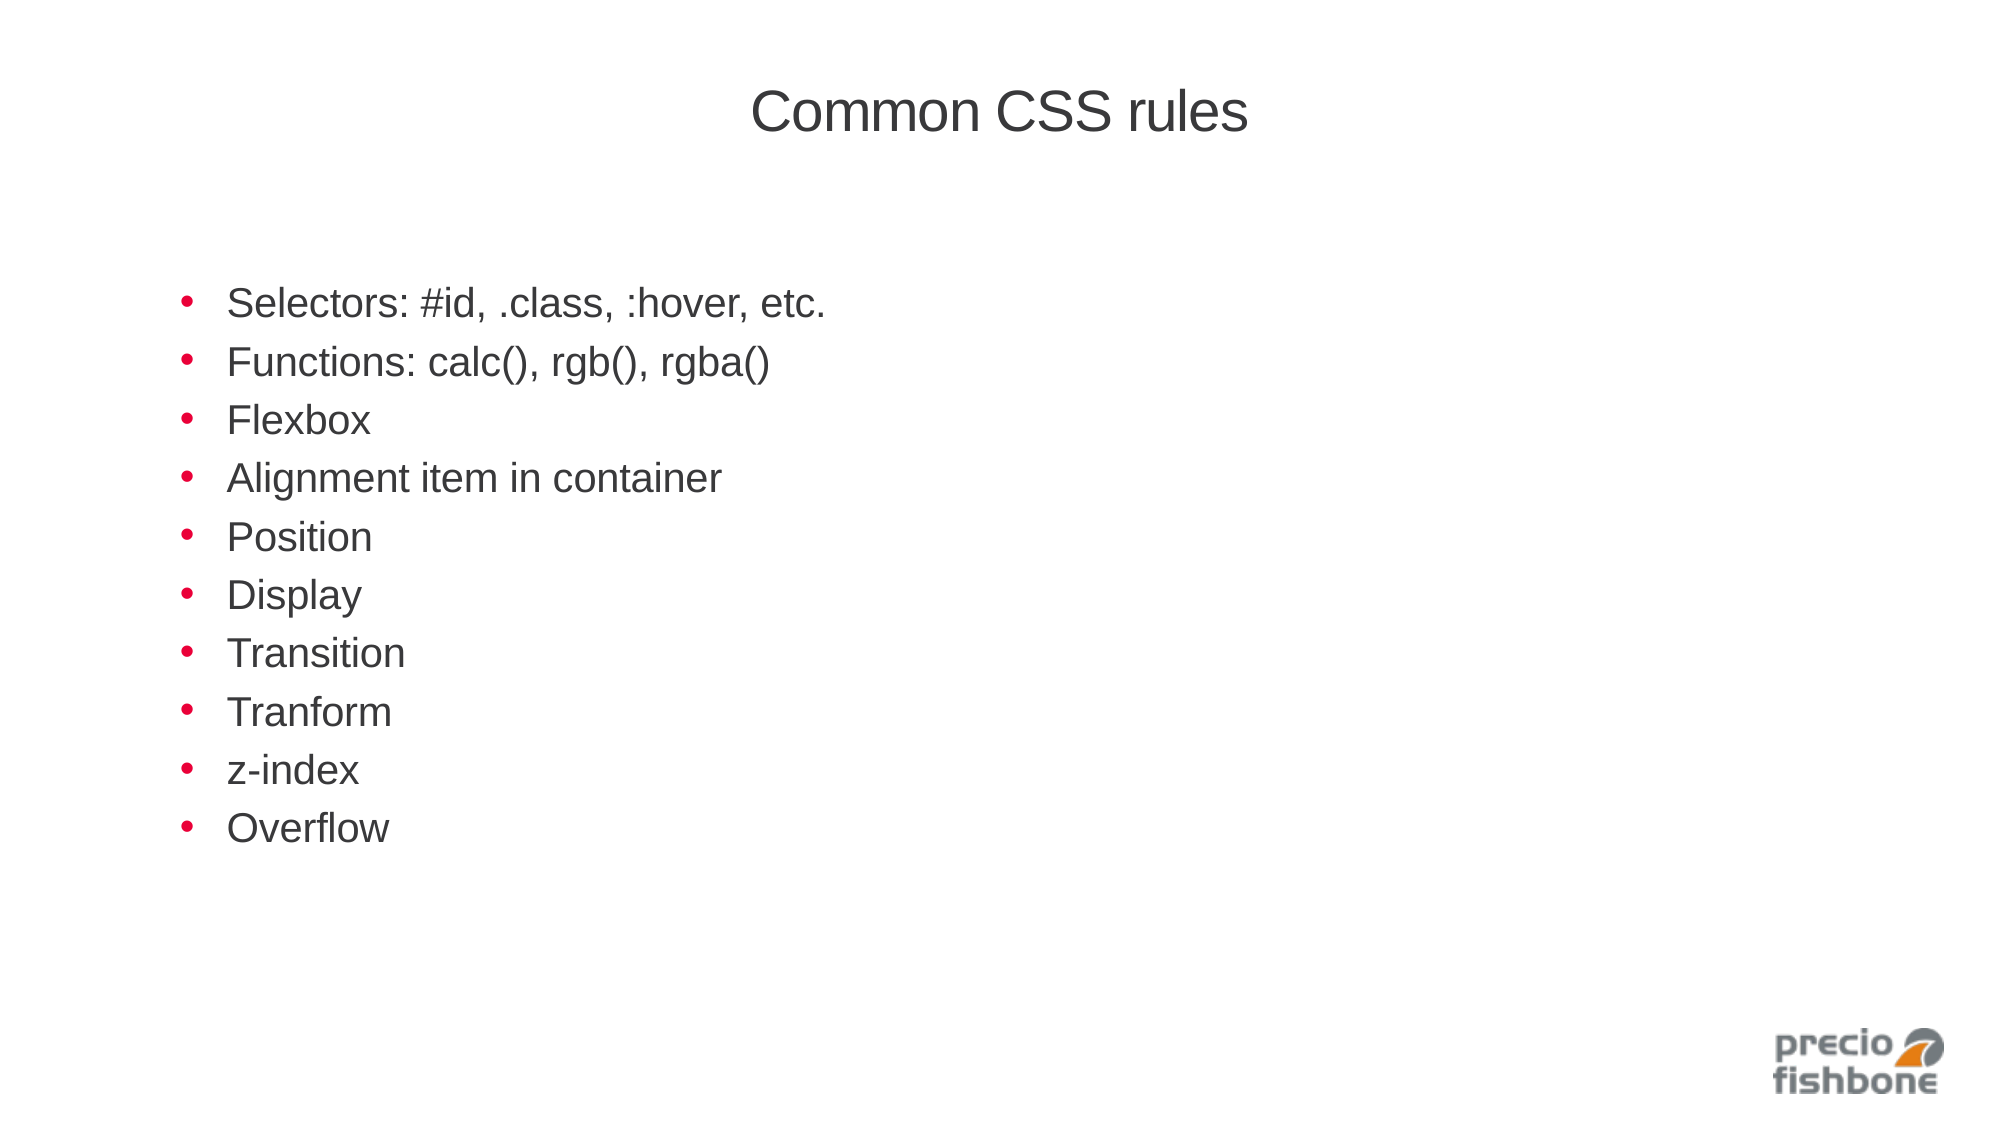

# Common CSS rules

Selectors: #id, .class, :hover, etc.
Functions: calc(), rgb(), rgba()
Flexbox
Alignment item in container
Position
Display
Transition
Tranform
z-index
Overflow